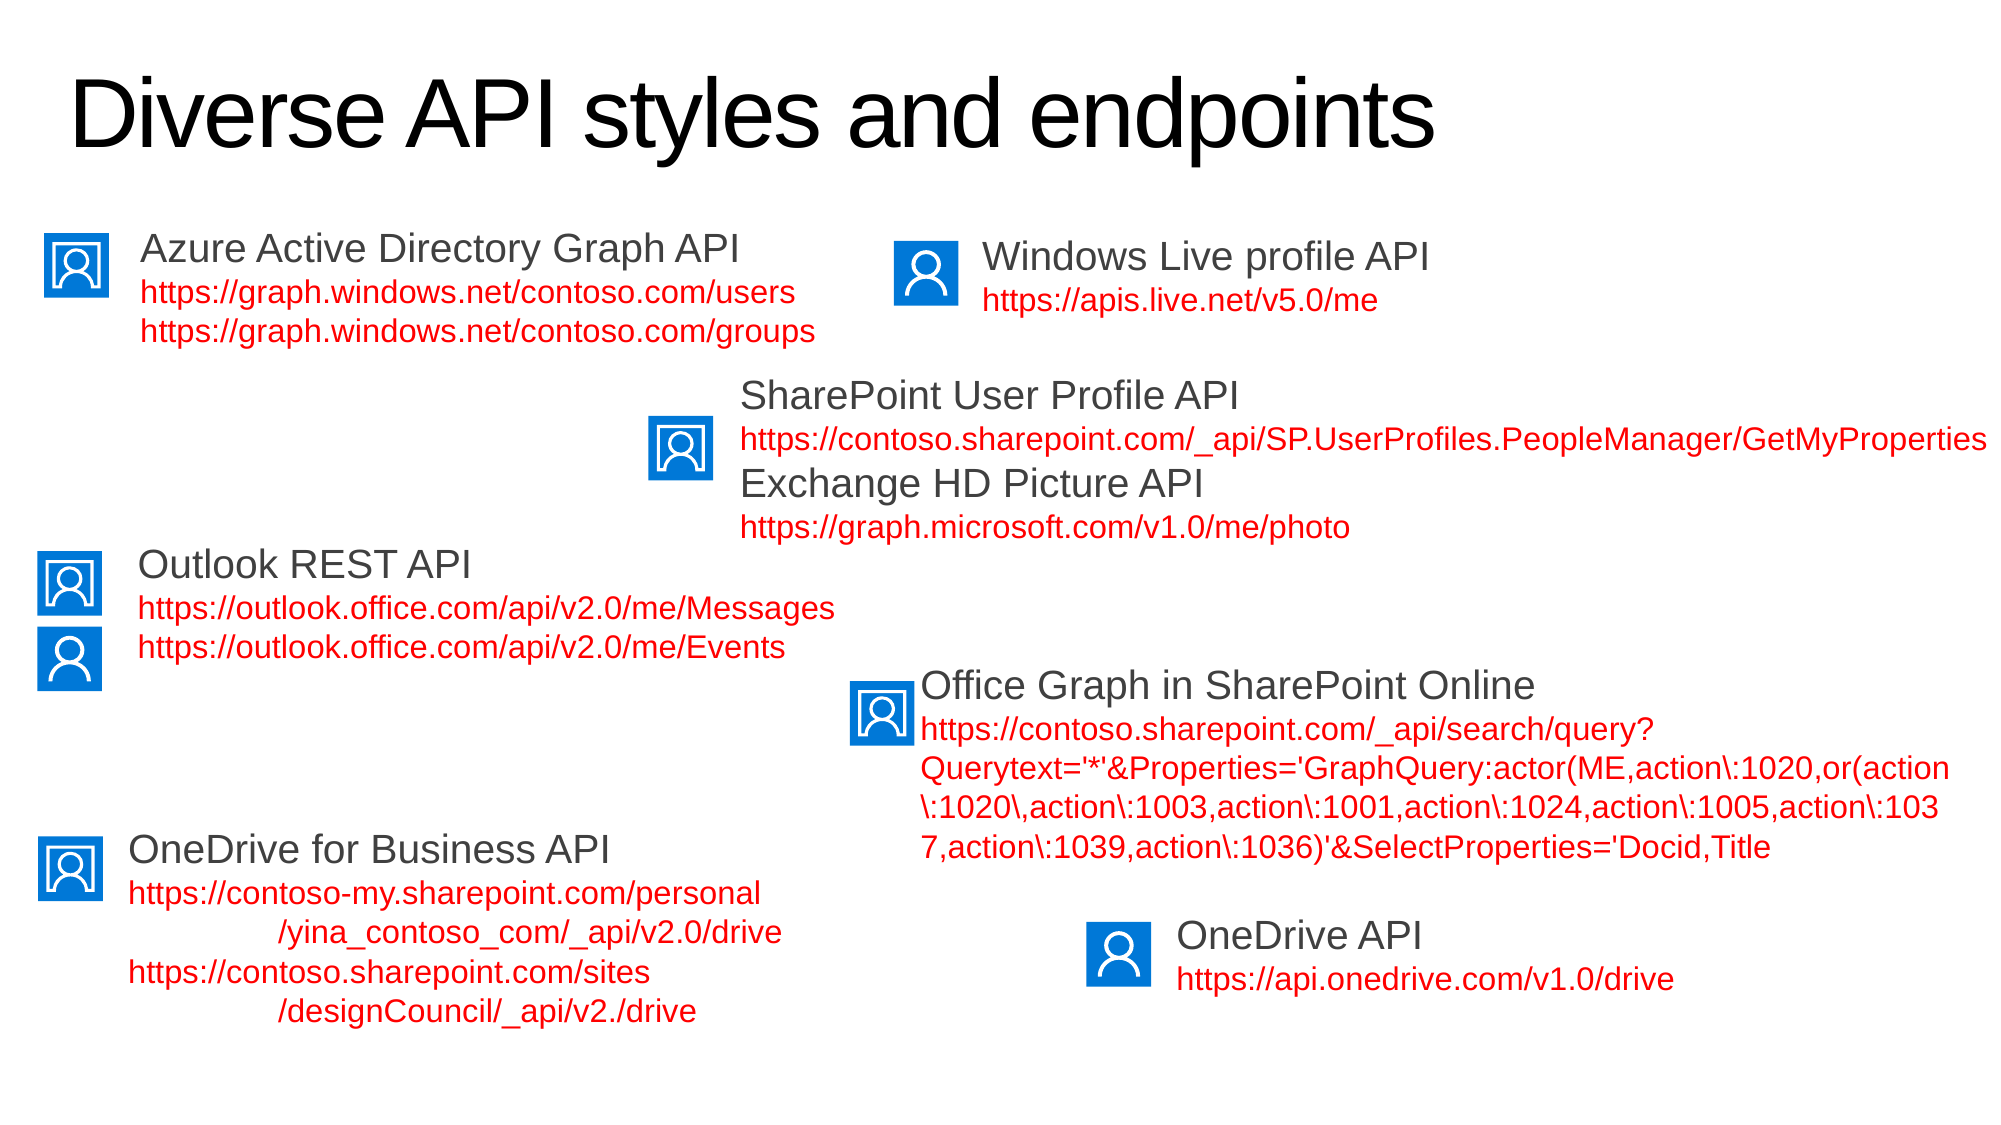

# Diverse API styles and endpoints
Azure Active Directory Graph API
https://graph.windows.net/contoso.com/users
https://graph.windows.net/contoso.com/groups

Windows Live profile API
https://apis.live.net/v5.0/me

SharePoint User Profile API
https://contoso.sharepoint.com/_api/SP.UserProfiles.PeopleManager/GetMyProperties
Exchange HD Picture API
https://graph.microsoft.com/v1.0/me/photo

Outlook REST API
https://outlook.office.com/api/v2.0/me/Messages
https://outlook.office.com/api/v2.0/me/Events

Office Graph in SharePoint Online
https://contoso.sharepoint.com/_api/search/query?Querytext='*'&Properties='GraphQuery:actor(ME,action\:1020,or(action\:1020\,action\:1003,action\:1001,action\:1024,action\:1005,action\:1037,action\:1039,action\:1036)'&SelectProperties='Docid,Title

OneDrive for Business API
https://contoso-my.sharepoint.com/personal
	/yina_contoso_com/_api/v2.0/drive
https://contoso.sharepoint.com/sites
	/designCouncil/_api/v2./drive

OneDrive API
https://api.onedrive.com/v1.0/drive